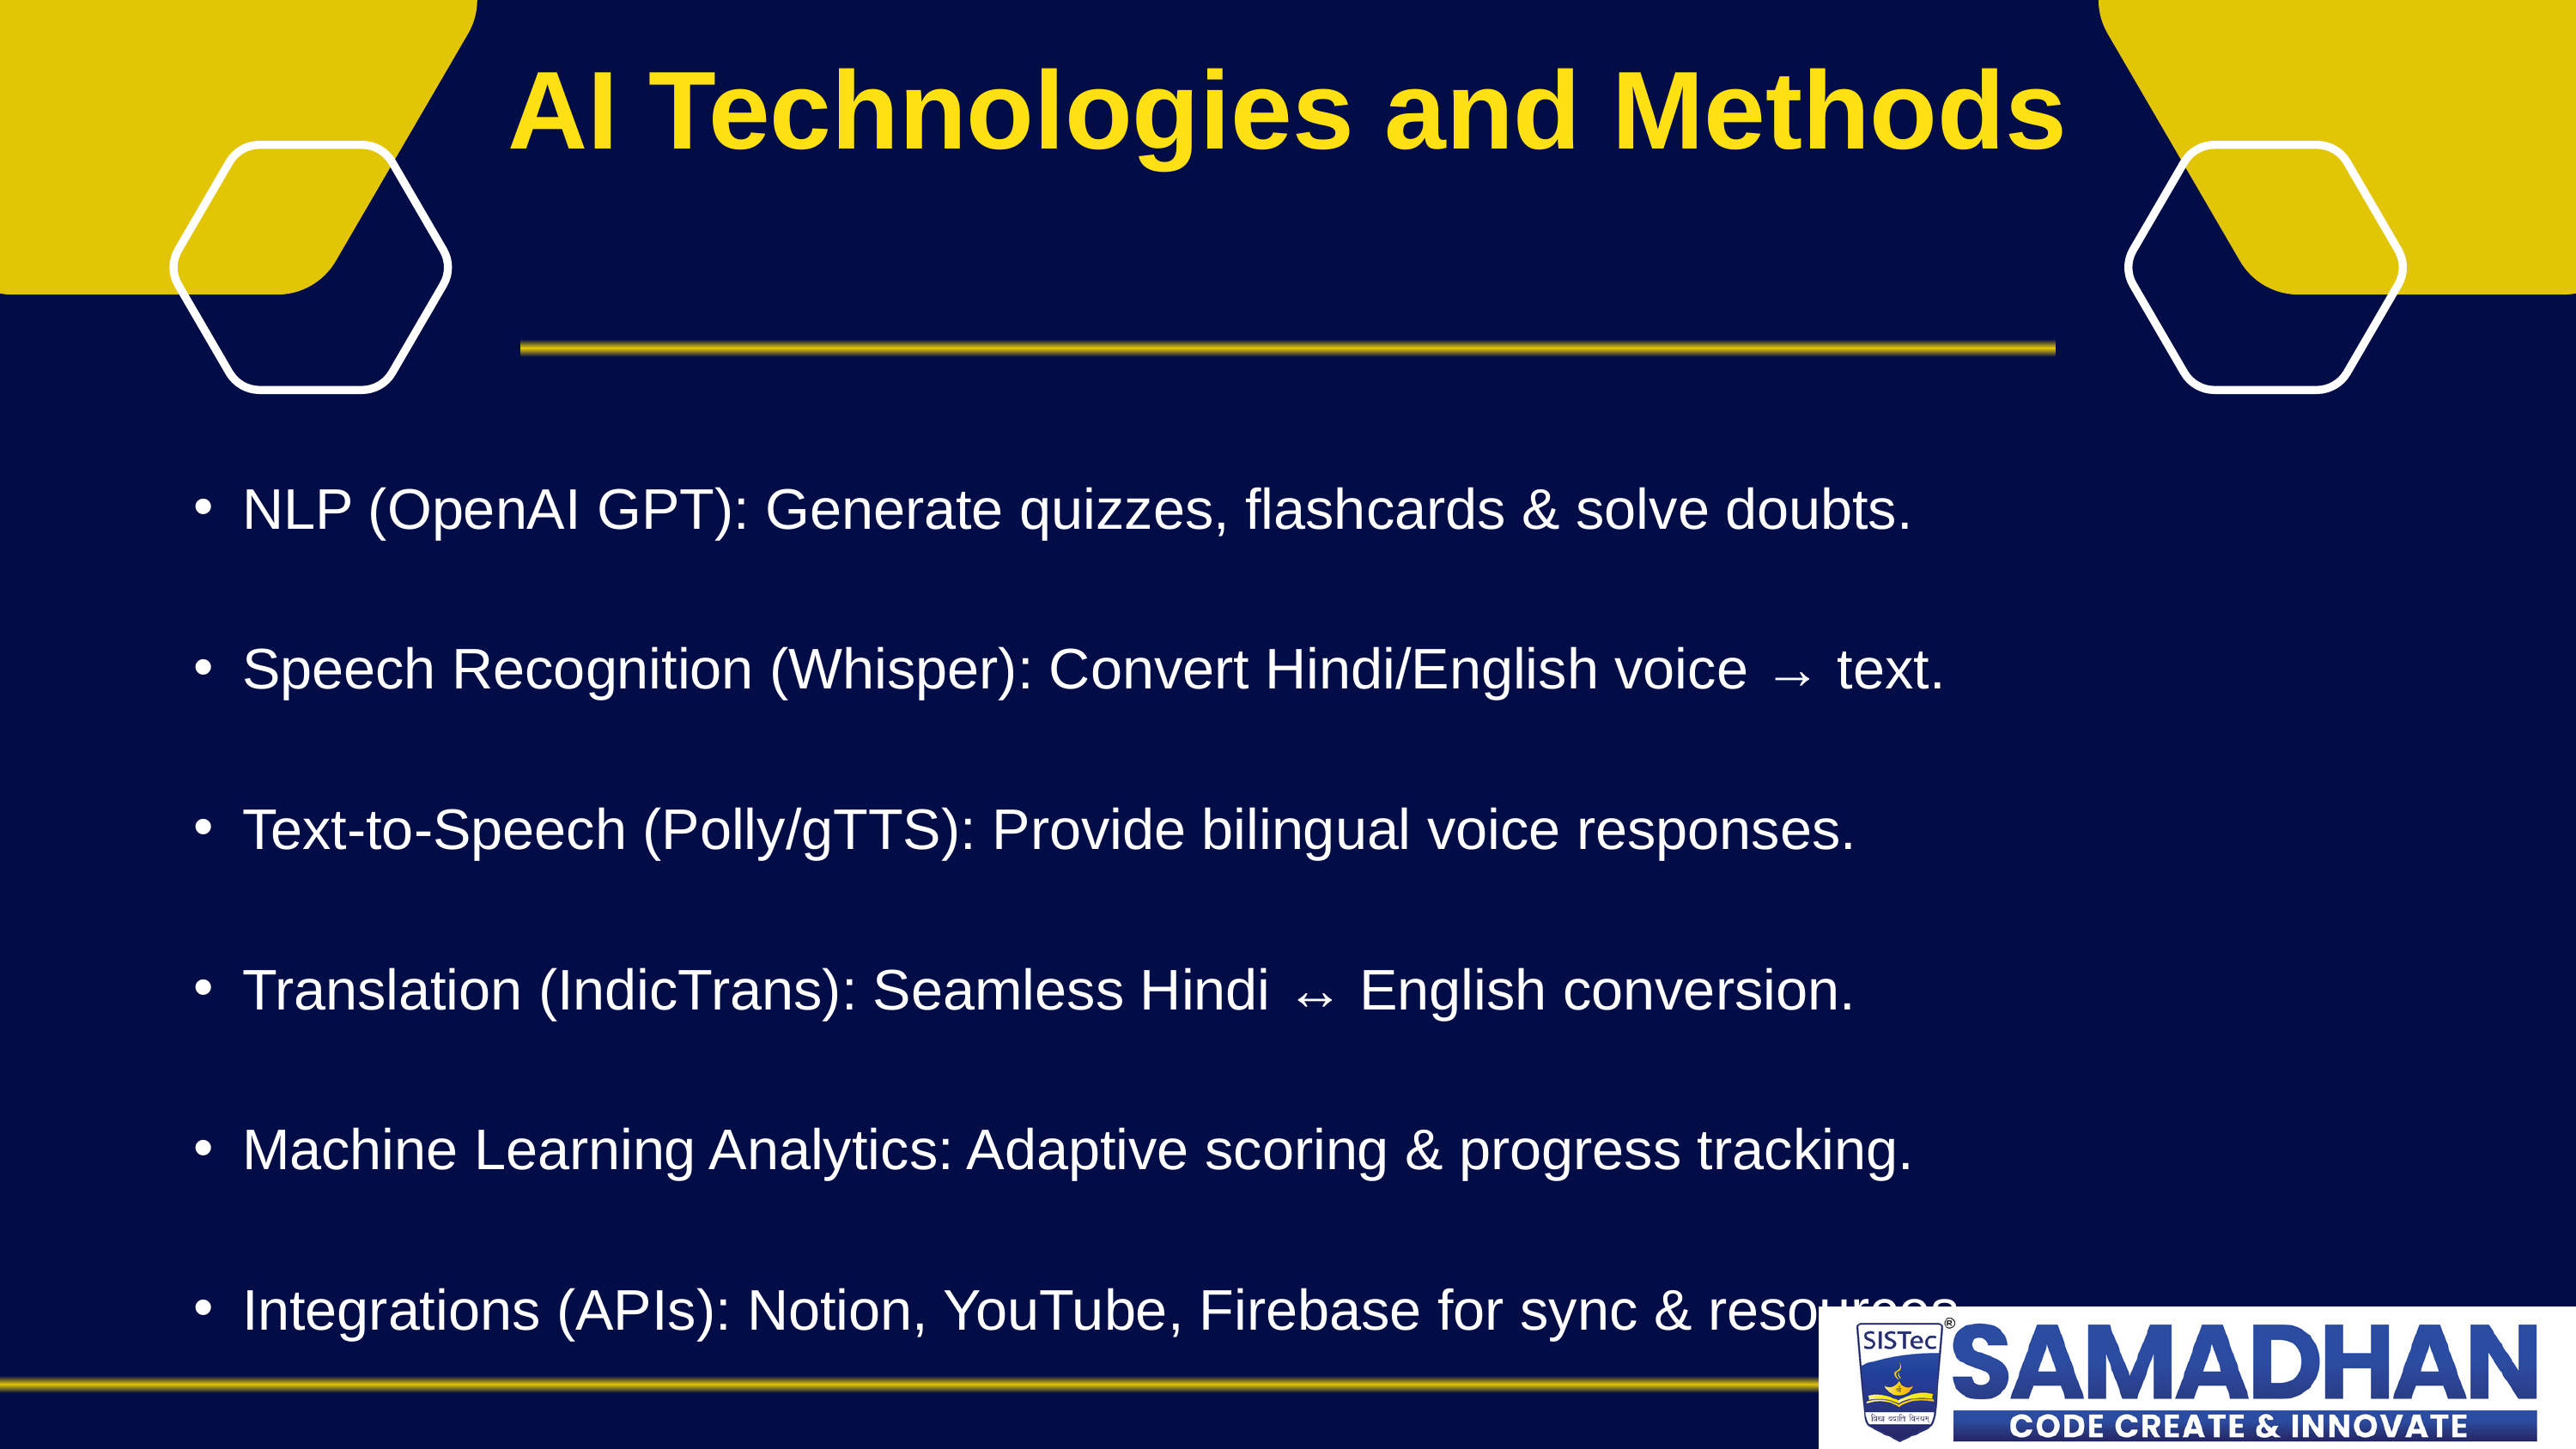

AI Technologies and Methods

NLP (OpenAI GPT): Generate quizzes, flashcards & solve doubts.

Speech Recognition (Whisper): Convert Hindi/English voice → text.

Text-to-Speech (Polly/gTTS): Provide bilingual voice responses.

Translation (IndicTrans): Seamless Hindi ↔ English conversion.

Machine Learning Analytics: Adaptive scoring & progress tracking.

Integrations (APIs): Notion, YouTube, Firebase for sync & resources.